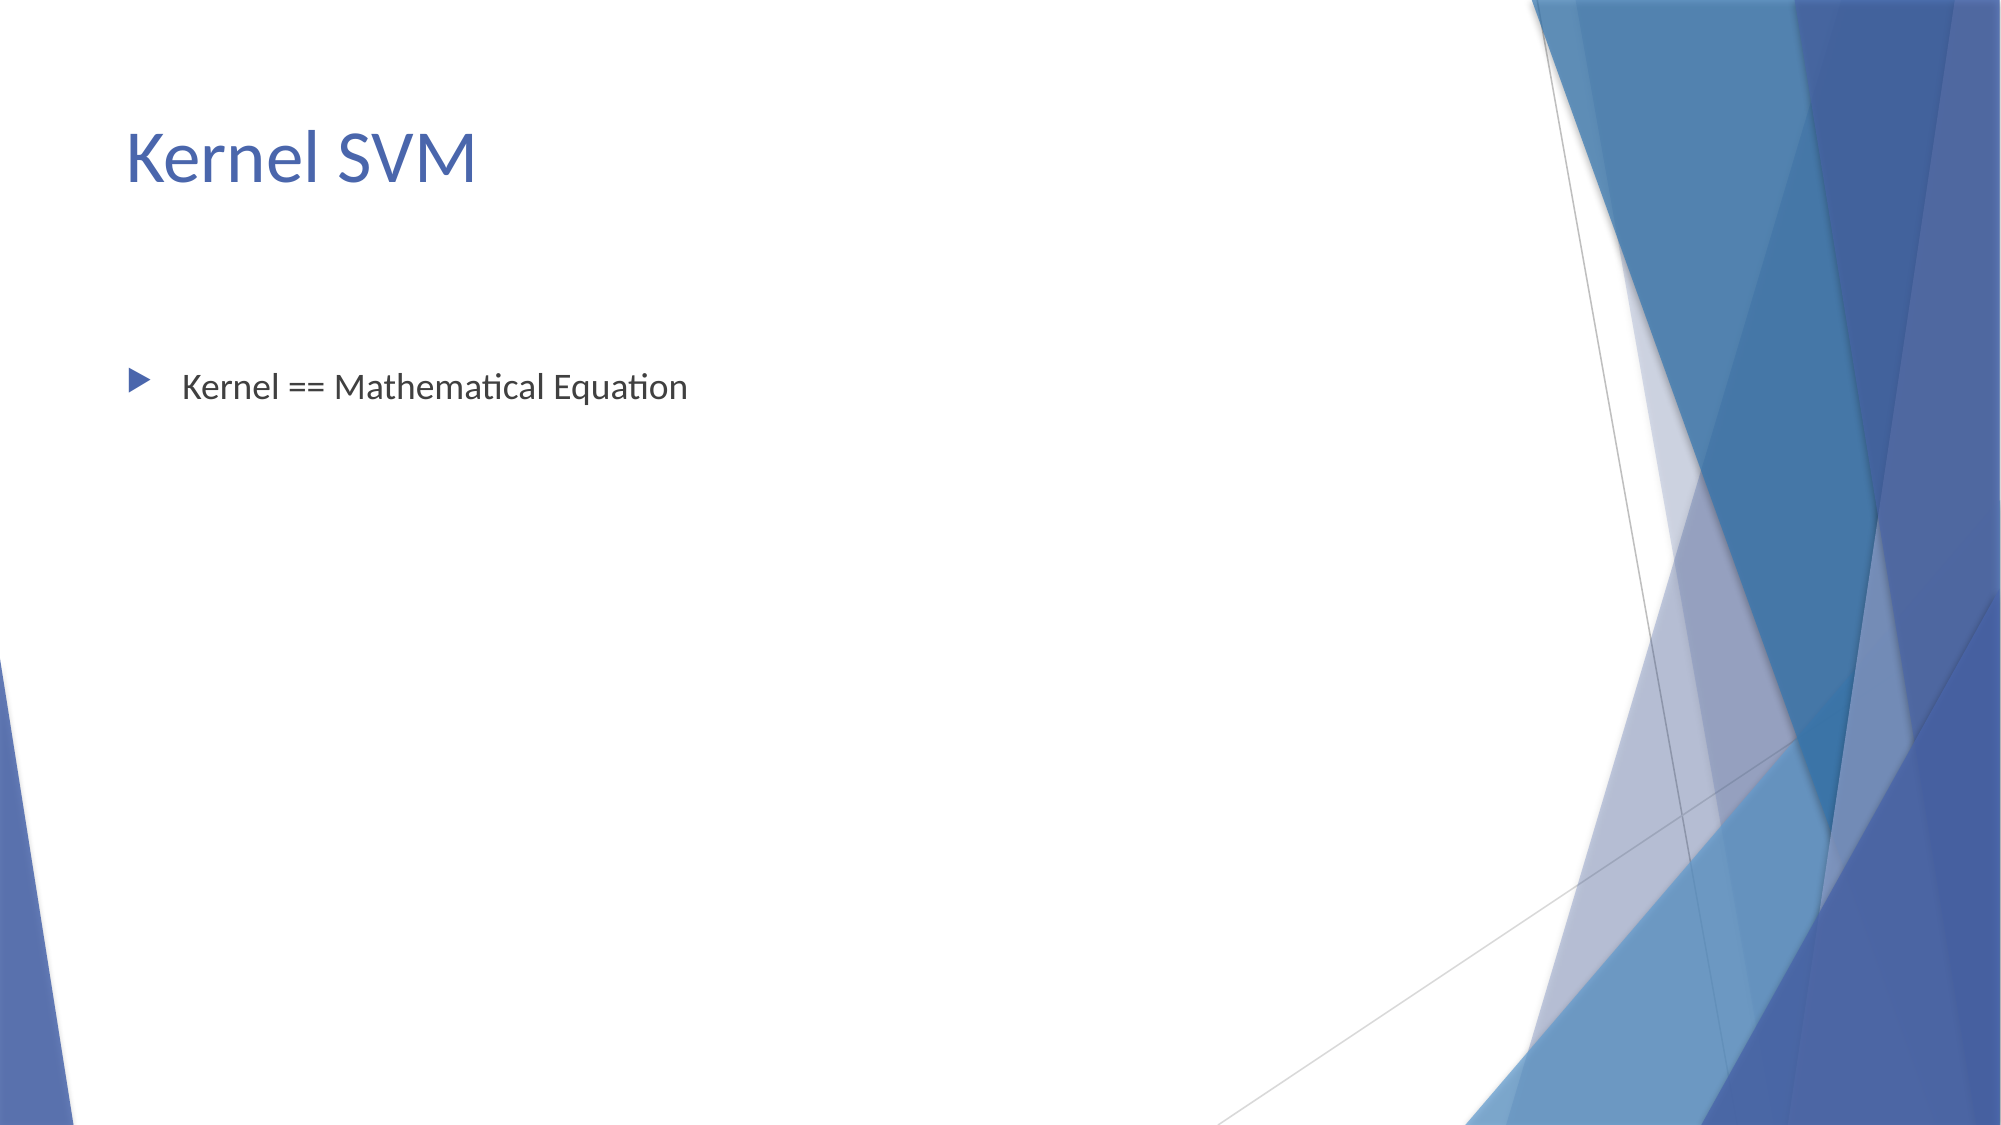

# Kernel SVM
Kernel == Mathematical Equation